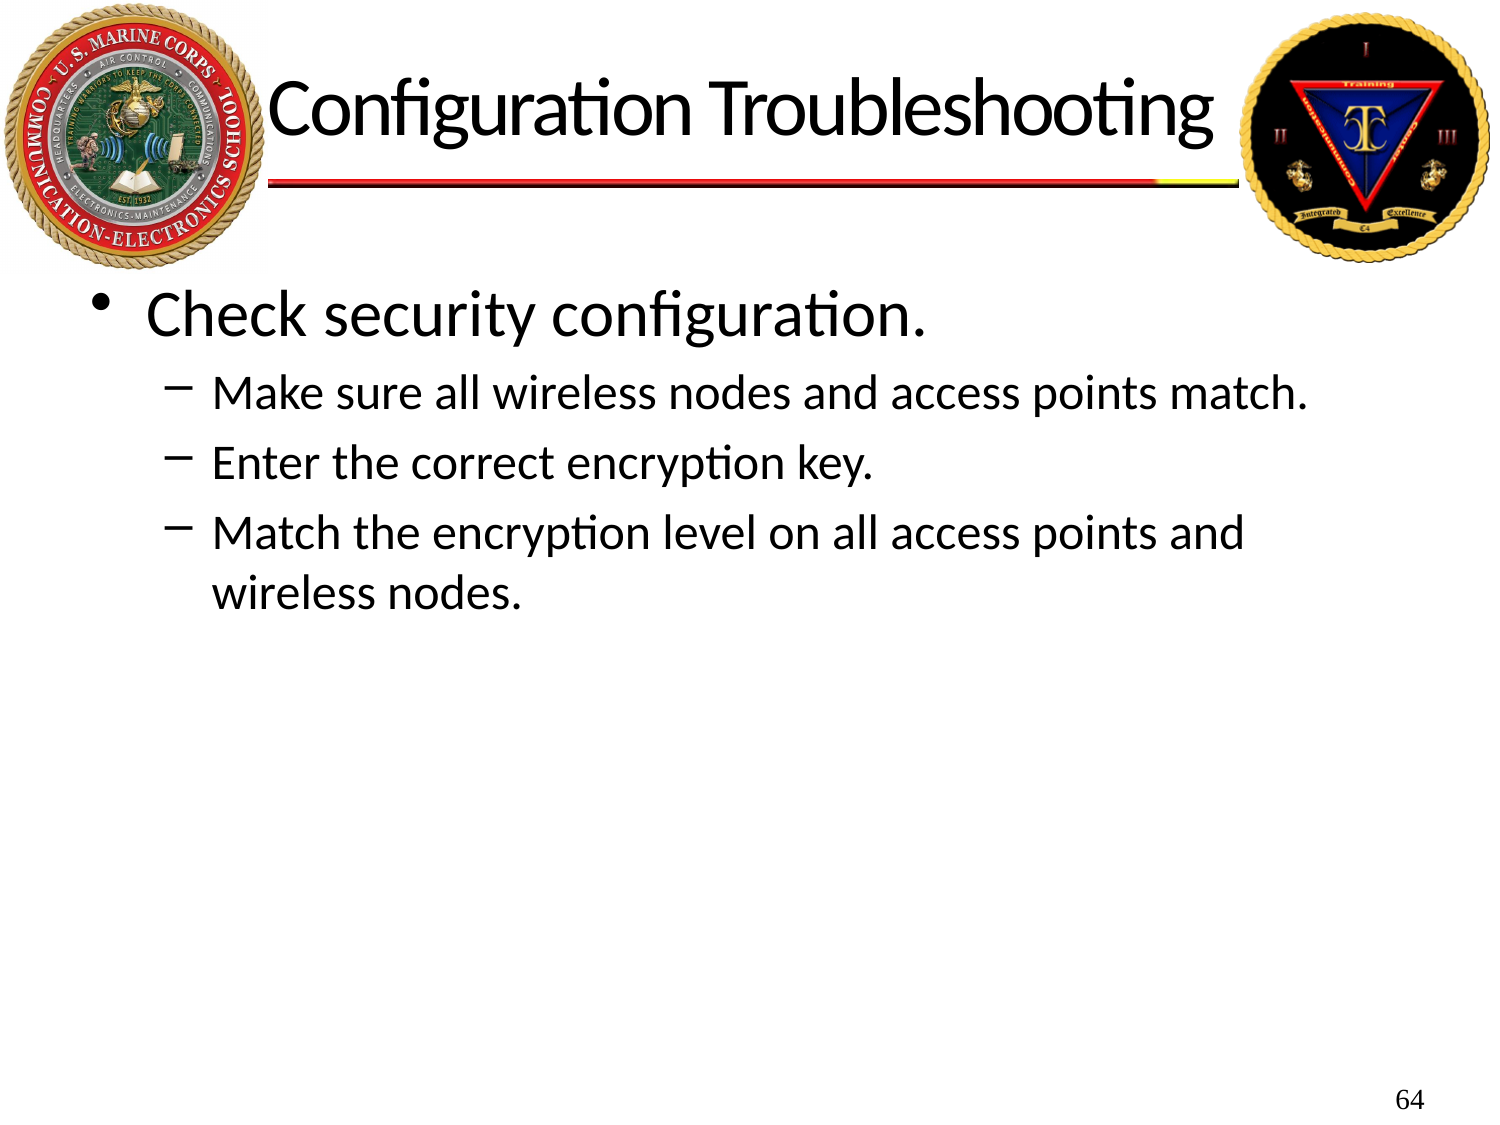

# Configuration Troubleshooting
Check security configuration.
Make sure all wireless nodes and access points match.
Enter the correct encryption key.
Match the encryption level on all access points and wireless nodes.